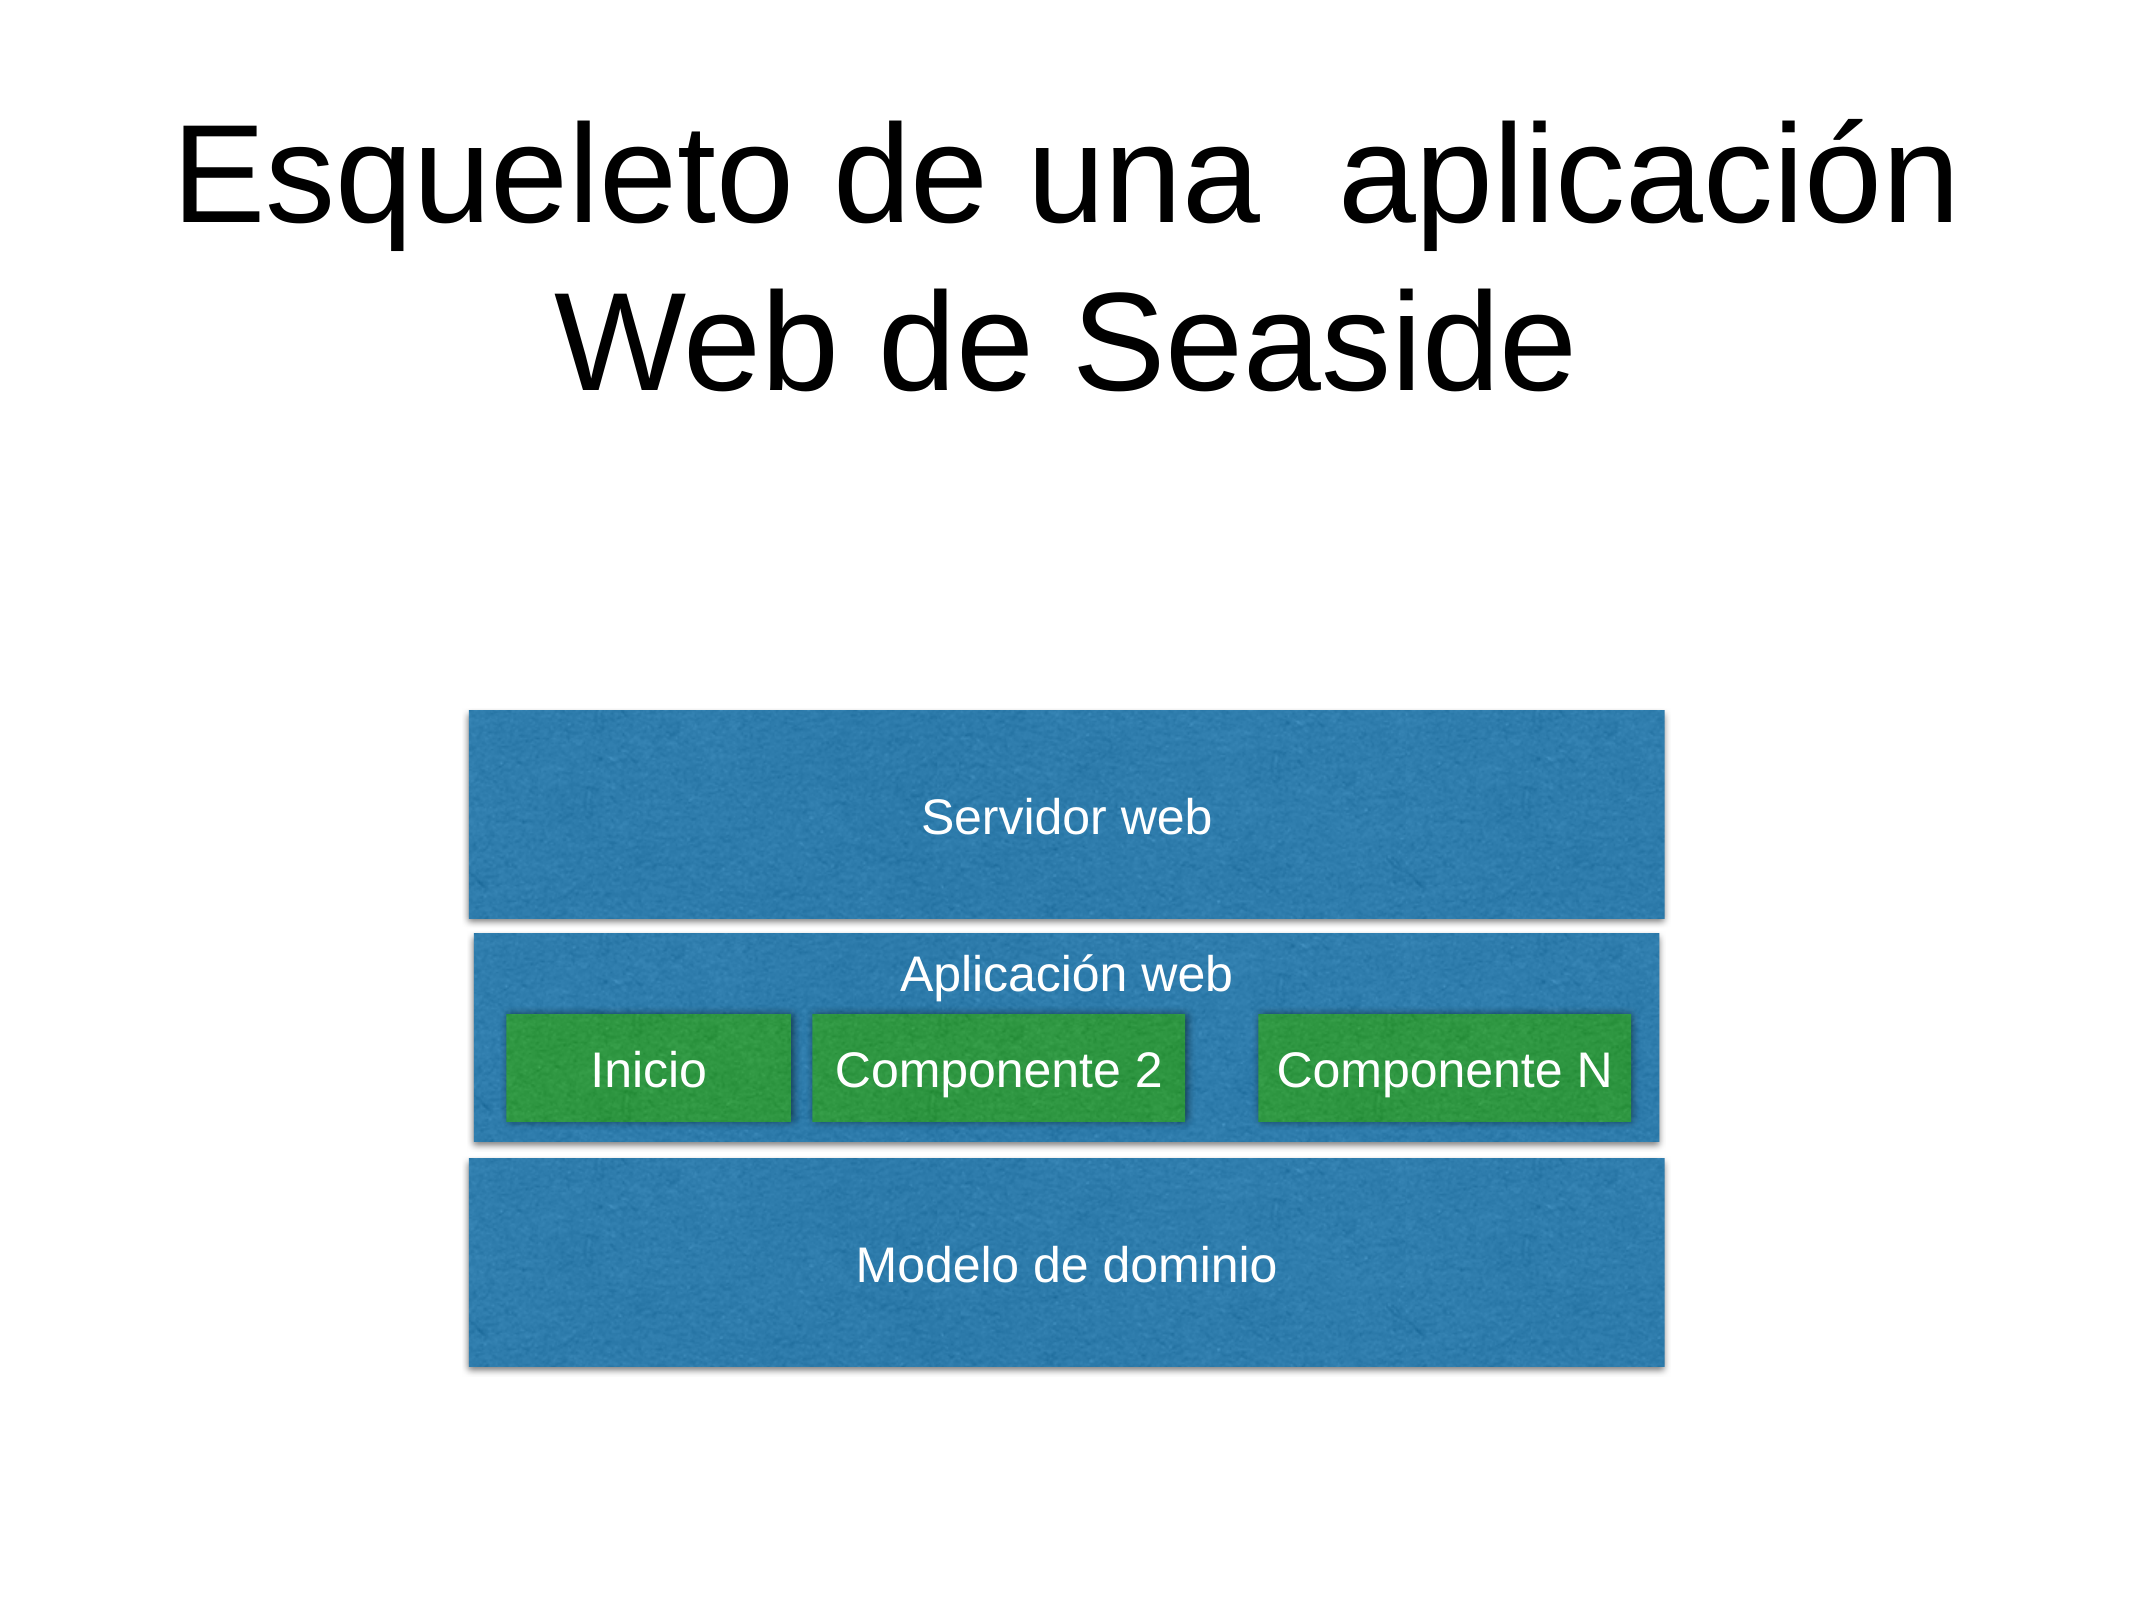

# Esqueleto de una  aplicación Web de Seaside
Servidor web
Aplicación web
Inicio
Componente 2
Componente N
Modelo de dominio